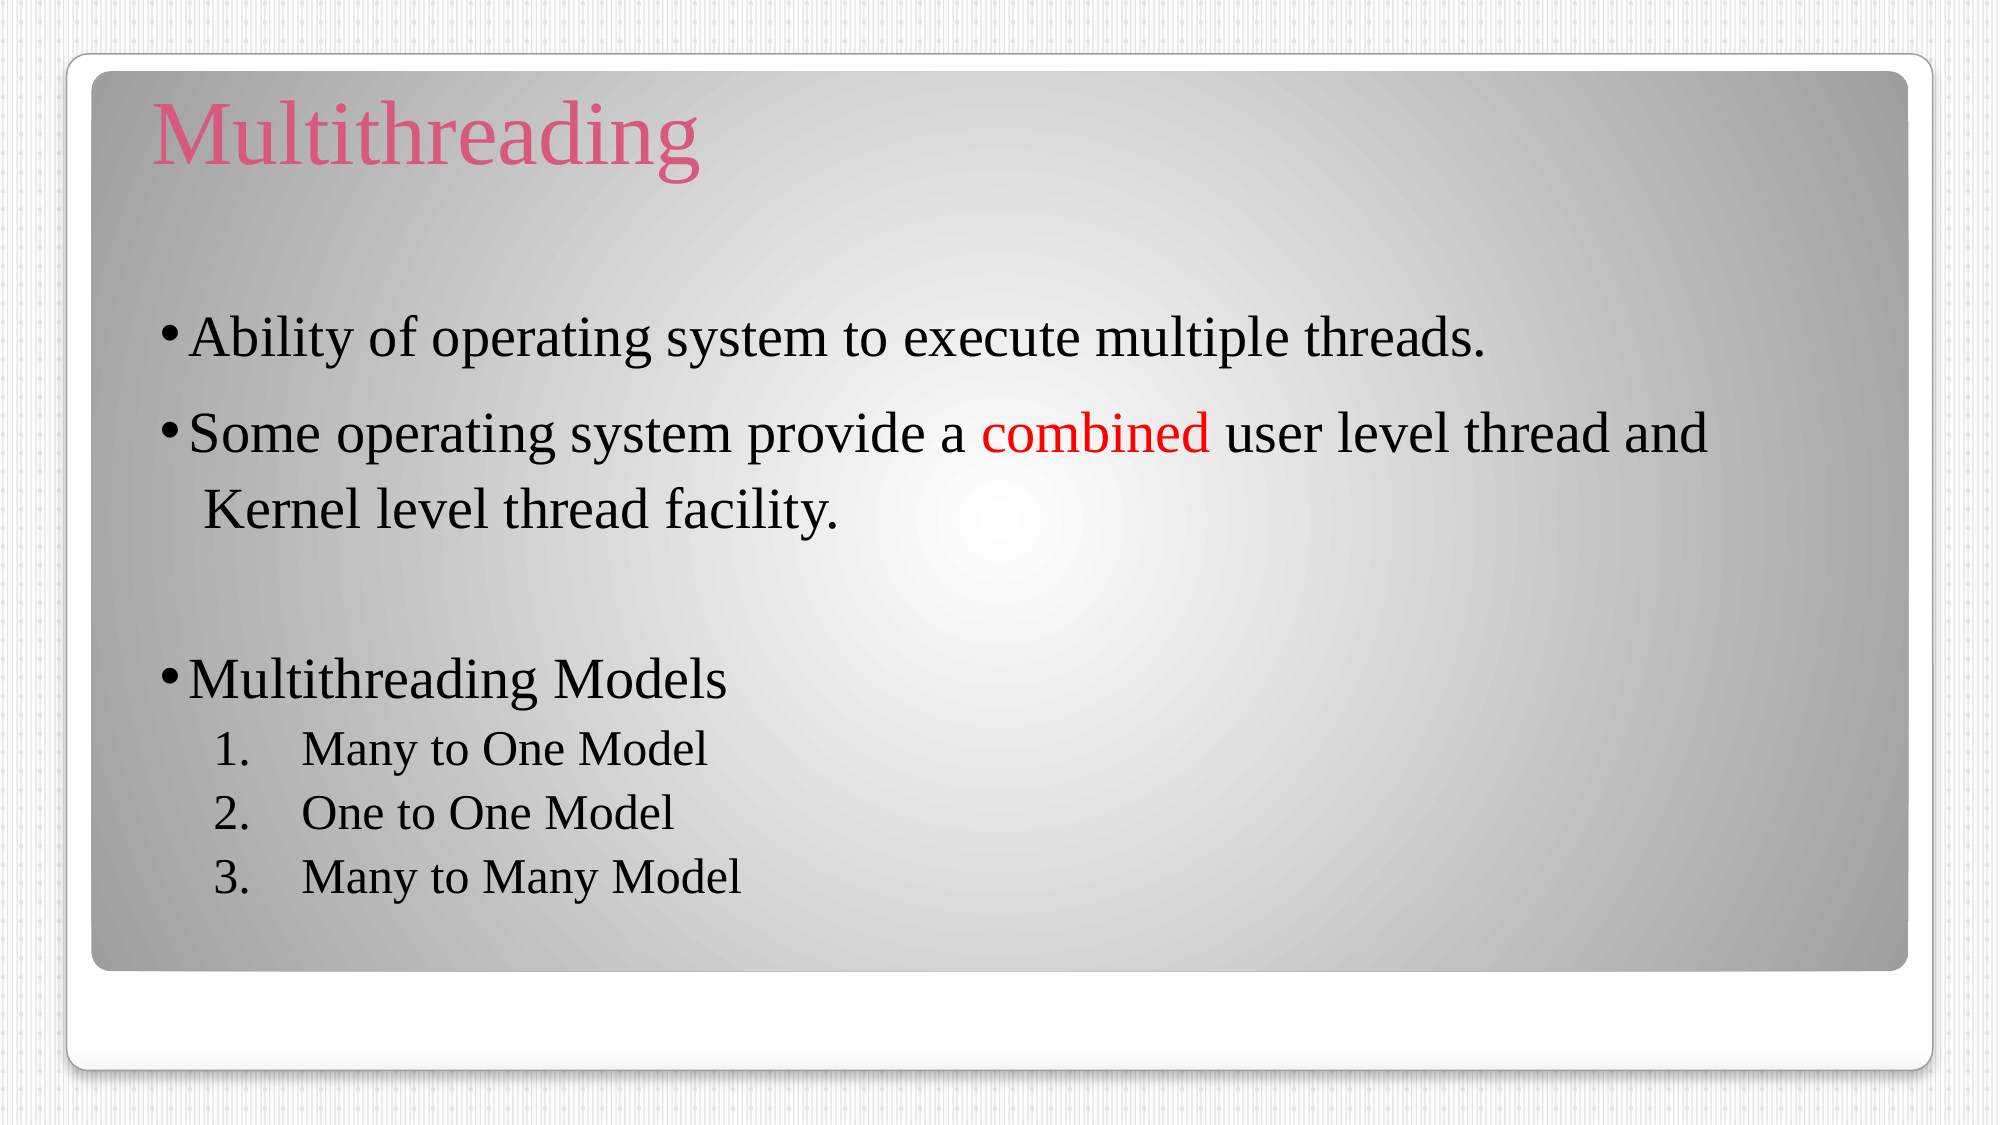

# Multithreading
Ability of operating system to execute multiple threads.
Some operating system provide a combined user level thread and  Kernel level thread facility.

Multithreading Models
Many to One Model
One to One Model
Many to Many Model